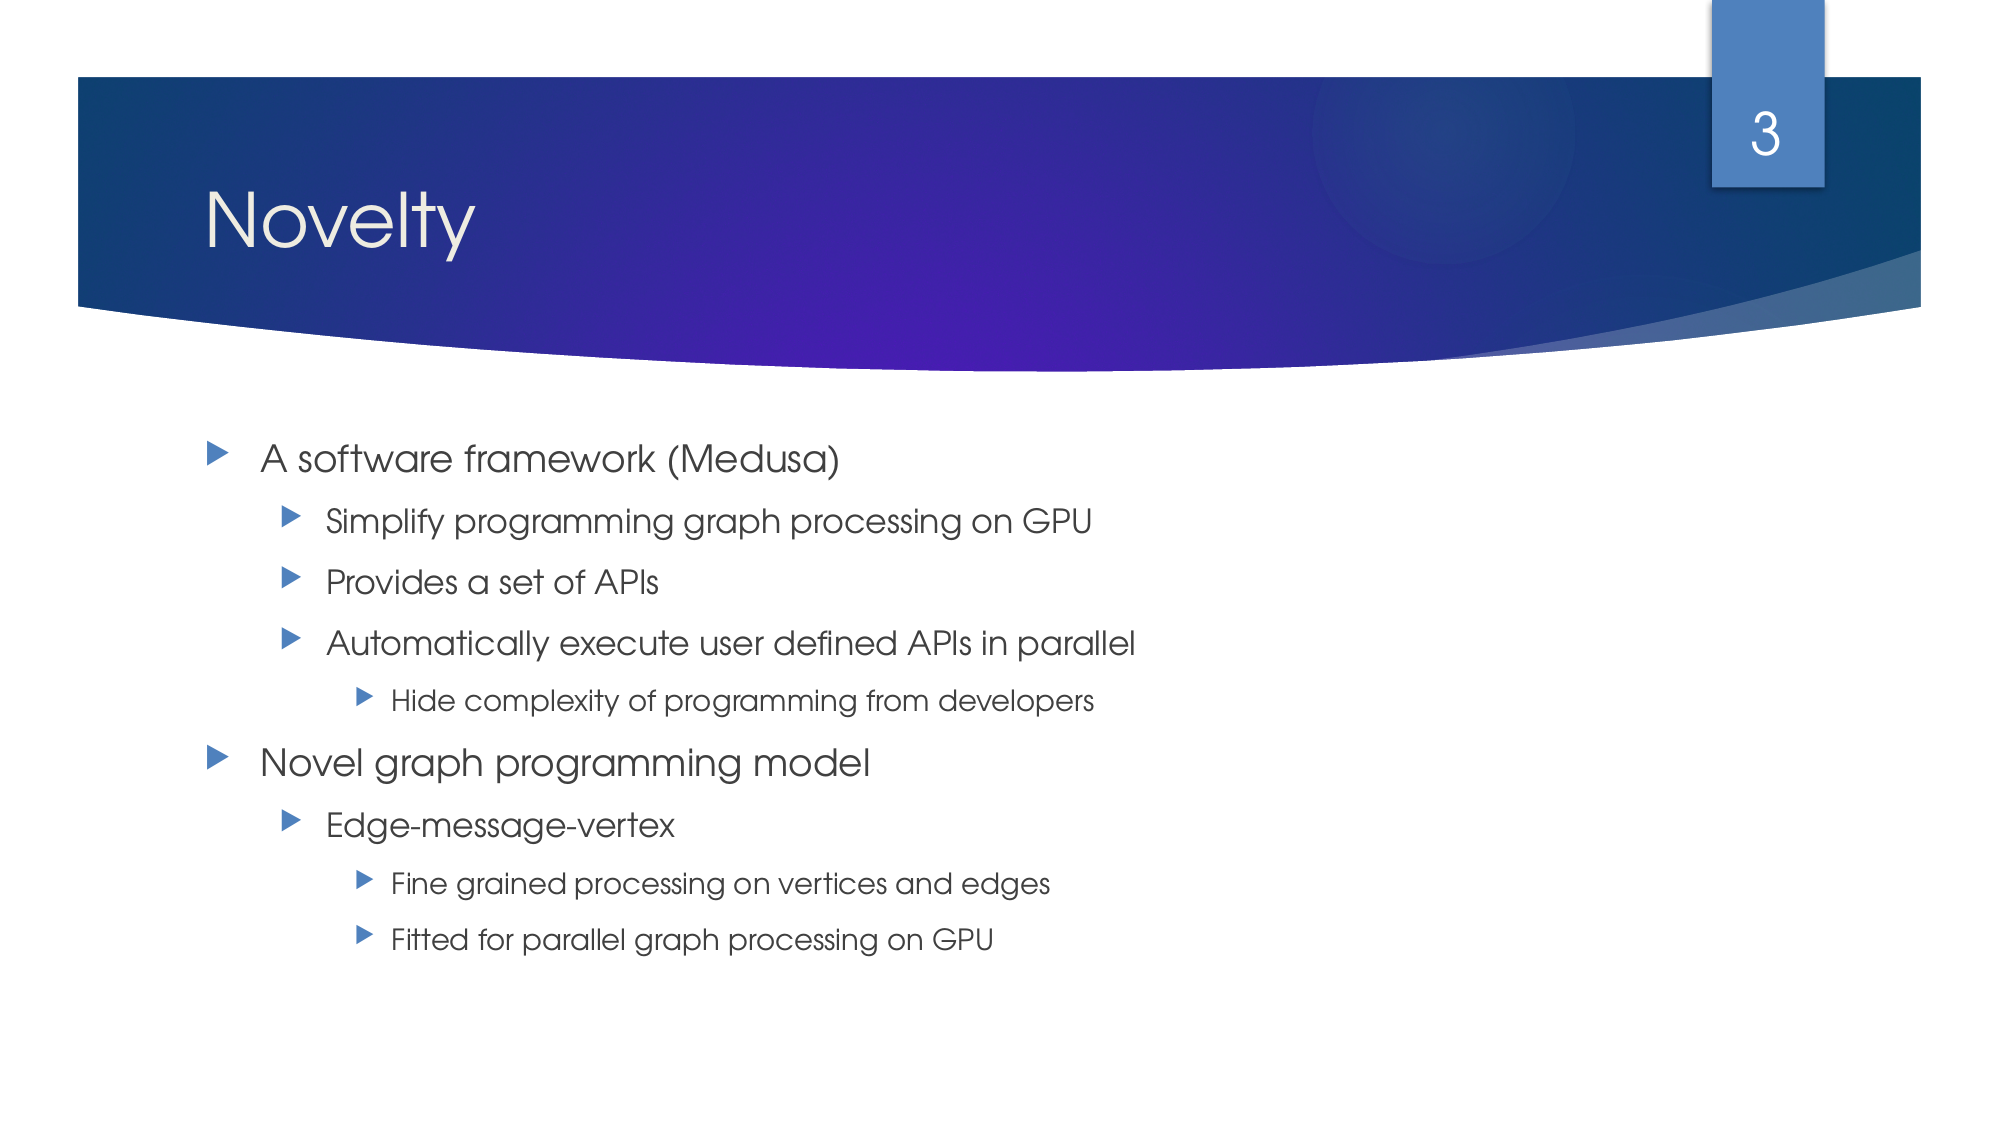

3
# Novelty
A software framework (Medusa)
Simplify programming graph processing on GPU
Provides a set of APIs
Automatically execute user defined APIs in parallel
Hide complexity of programming from developers
Novel graph programming model
Edge-message-vertex
Fine grained processing on vertices and edges
Fitted for parallel graph processing on GPU